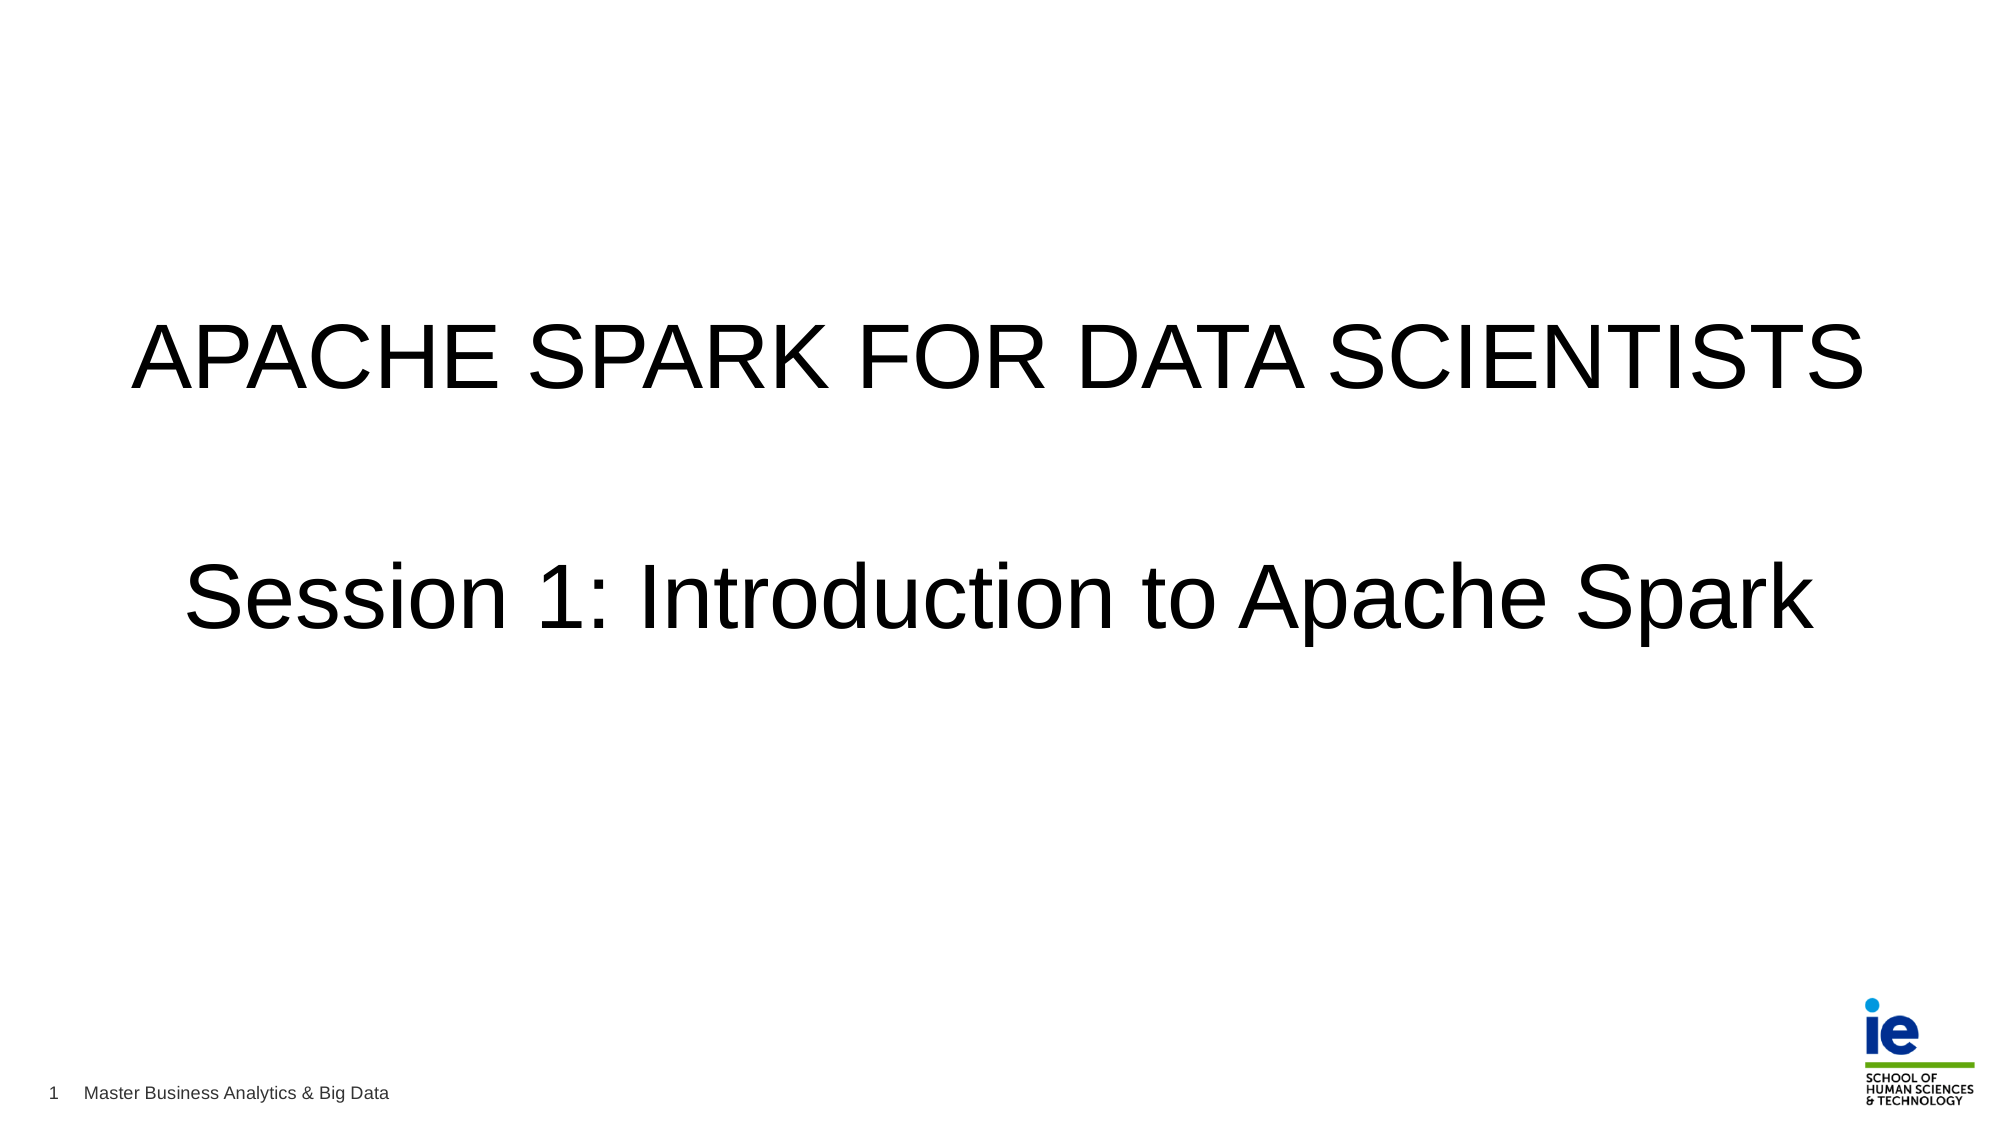

# APACHE SPARK FOR DATA SCIENTISTS

Session 1: Introduction to Apache Spark